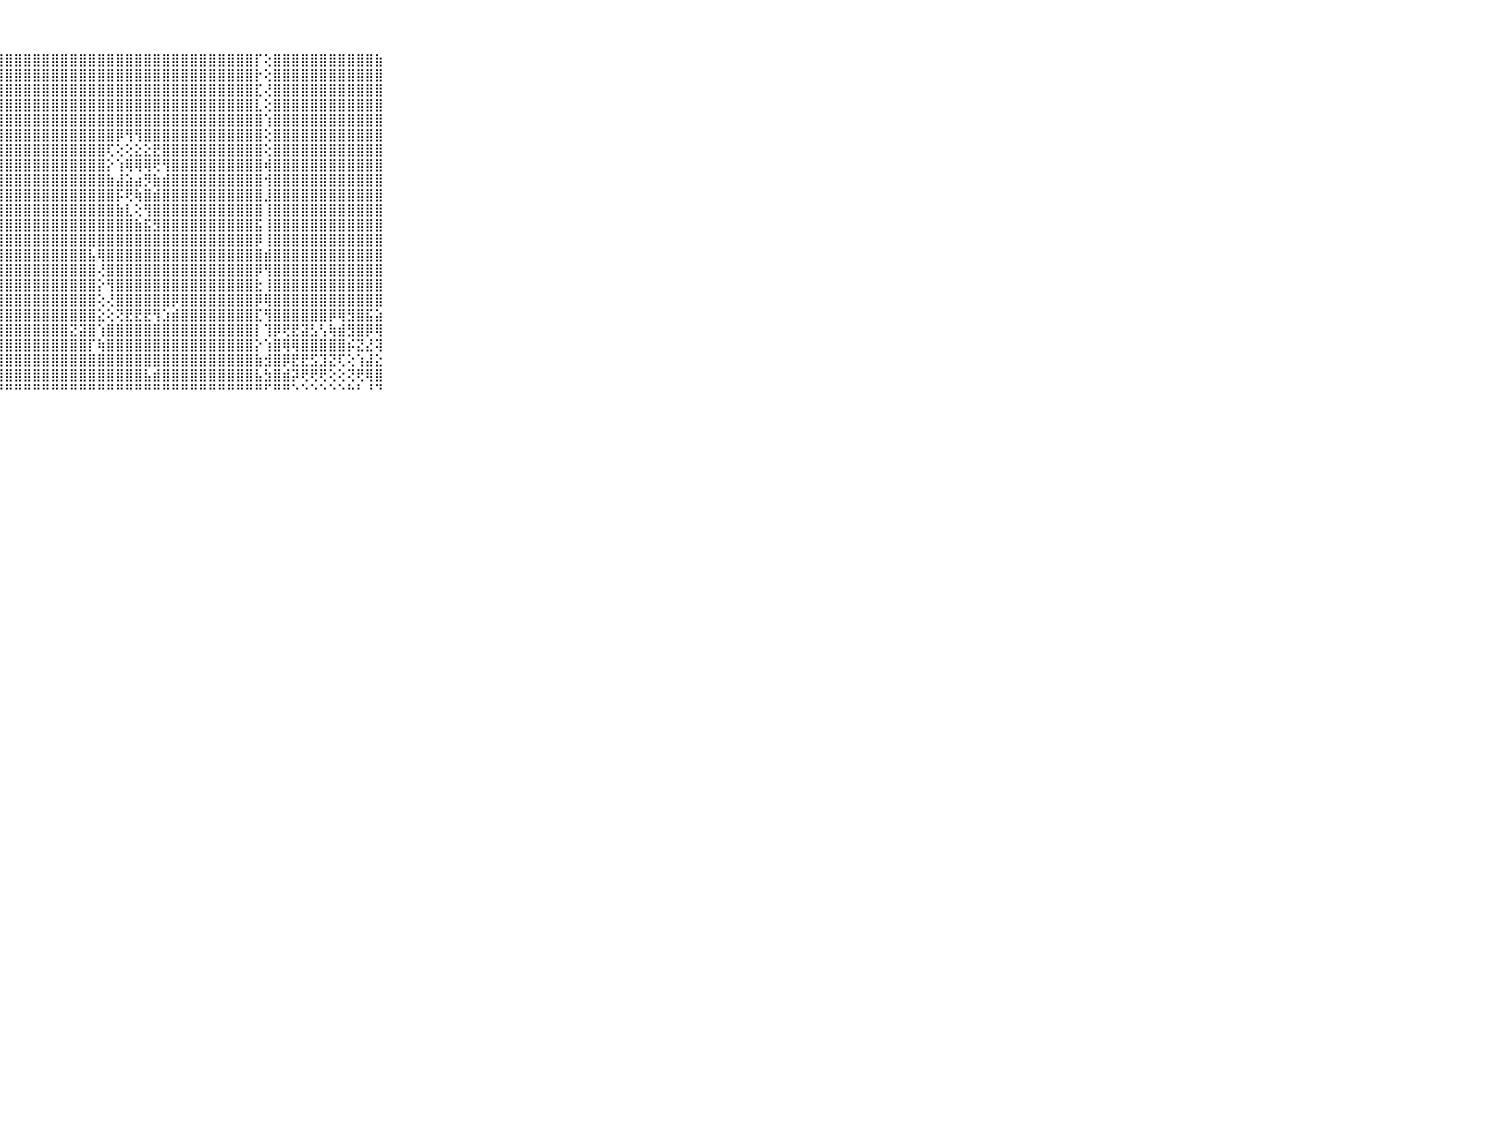

⠀⠀⠀⠀⠀⠀⠀⠀⠀⠀⠀⣿⣿⣿⣿⣿⣿⣿⣿⣿⣿⣿⣿⣿⣿⣿⣿⣿⣿⣿⣿⣿⣿⣿⣿⣿⣿⣿⣿⣿⣿⣿⣿⣿⣿⣿⣿⣿⣿⣿⣿⣿⣿⣿⣿⡏⢕⣿⣿⣿⣿⣿⣿⣿⣿⣿⣿⣿⣷⠀⠀⠀⠀⠀⠀⠀⠀⠀⠀⠀⠀
⠀⠀⠀⠀⠀⠀⠀⠀⠀⠀⠀⣿⣿⣿⣿⣿⣿⣿⣿⣿⣿⣿⣿⣿⣿⣿⣿⣿⣿⣿⣿⣿⣿⣿⣿⣿⣿⣿⣿⣿⣿⣿⣿⣿⣿⣿⣿⣿⣿⣿⣿⣿⣿⣿⣿⡗⢕⣿⣿⣿⣿⣿⣿⣿⣿⣿⣿⣿⣿⠀⠀⠀⠀⠀⠀⠀⠀⠀⠀⠀⠀
⠀⠀⠀⠀⠀⠀⠀⠀⠀⠀⠀⣿⣿⣿⣿⣿⣿⣿⣿⣿⣿⣿⣿⣿⣿⣿⣿⣿⣿⣿⣿⣿⣿⣿⣿⣿⣿⣿⣿⣿⣿⣿⣿⣿⣿⣿⣿⣿⣿⣿⣿⣿⣿⣿⣿⣏⢜⣿⣿⣿⣿⣿⣿⣿⣿⣿⣿⣿⣿⠀⠀⠀⠀⠀⠀⠀⠀⠀⠀⠀⠀
⠀⠀⠀⠀⠀⠀⠀⠀⠀⠀⠀⣿⣿⣿⣿⣿⣿⣿⣿⣿⣿⣿⣿⣿⣿⣿⣿⣿⣿⣿⣿⣿⣿⣿⣿⣿⣿⣿⣿⣿⣿⣿⣿⣿⣿⣿⣿⣿⣿⣿⣿⣿⣿⣿⣿⣇⢕⣿⣿⣿⣿⣿⣿⣿⣿⣿⣿⣿⣿⠀⠀⠀⠀⠀⠀⠀⠀⠀⠀⠀⠀
⠀⠀⠀⠀⠀⠀⠀⠀⠀⠀⠀⣿⣿⣿⣿⣿⣿⣿⣿⣿⣿⣿⣿⣿⣿⣿⣿⣿⣿⣿⣿⣿⣿⣿⣿⣿⣿⣿⣿⣿⣿⣿⣿⣿⣿⣿⣿⣿⣿⣿⣿⣿⣿⣿⣿⣿⢱⣿⣿⣿⣿⣿⣿⣿⣿⣿⣿⣿⣿⠀⠀⠀⠀⠀⠀⠀⠀⠀⠀⠀⠀
⠀⠀⠀⠀⠀⠀⠀⠀⠀⠀⠀⣿⣿⣿⣿⣿⣿⣿⣿⣿⣿⣿⣿⣿⣿⣿⣿⣿⣿⣿⣿⣿⣿⣿⣿⣿⣿⣿⣿⣿⡿⢻⢻⣿⣿⣿⣿⣿⣿⣿⣿⣿⣿⣿⣿⣿⢕⣿⣿⣿⣿⣿⣿⣿⣿⣿⣿⣿⣿⠀⠀⠀⠀⠀⠀⠀⠀⠀⠀⠀⠀
⠀⠀⠀⠀⠀⠀⠀⠀⠀⠀⠀⣿⣿⣿⣿⣿⣿⣿⣿⣿⣿⣿⣿⣿⣿⣿⣿⣿⣿⣿⣿⣿⣿⣿⣿⣿⣿⣿⣿⢏⢕⢕⣕⣕⣟⣿⣿⣿⣿⣿⣿⣿⣿⣿⣿⣿⢕⣿⣿⣿⣿⣿⣿⣿⣿⣿⣿⣿⣿⠀⠀⠀⠀⠀⠀⠀⠀⠀⠀⠀⠀
⠀⠀⠀⠀⠀⠀⠀⠀⠀⠀⠀⣿⣿⣿⣿⣿⣿⣿⣿⣿⣿⣿⣿⣿⣿⣿⣿⣿⣿⣿⣿⣿⣿⣿⣿⣿⣿⣿⣿⡕⢱⢿⢿⢿⢟⢻⣿⣿⣿⣿⣿⣿⣿⣿⣿⣿⢾⣿⣿⣿⣿⣿⣿⣿⣿⣿⣿⣿⣿⠀⠀⠀⠀⠀⠀⠀⠀⠀⠀⠀⠀
⠀⠀⠀⠀⠀⠀⠀⠀⠀⠀⠀⣿⣿⣿⣿⣿⣿⣿⣿⣿⣿⣿⣿⣿⣿⣿⣿⣿⣿⣿⣿⣿⣿⣿⣿⣿⣿⣿⣿⣷⣼⣵⣴⡻⣷⣾⣿⣿⣿⣿⣿⣿⣿⣿⣿⣿⢺⣿⣿⣿⣿⣿⣿⣿⣿⣿⣿⣿⣿⠀⠀⠀⠀⠀⠀⠀⠀⠀⠀⠀⠀
⠀⠀⠀⠀⠀⠀⠀⠀⠀⠀⠀⣿⣿⣿⣿⣿⣿⣿⣿⣿⣿⣿⣿⣿⣿⣿⣿⣿⣿⣿⣿⣿⣿⣿⣿⣿⣿⣿⣿⣿⡯⢟⢷⣿⣾⣿⣿⣿⣿⣿⣿⣿⣿⣿⣿⣿⣸⣿⣿⣿⣿⣿⣿⣿⣿⣿⣿⣿⣿⠀⠀⠀⠀⠀⠀⠀⠀⠀⠀⠀⠀
⠀⠀⠀⠀⠀⠀⠀⠀⠀⠀⠀⣿⣿⣿⣿⣿⣿⣿⣿⣿⣿⣿⣿⣿⣿⣿⣿⣿⣿⣿⣿⣿⣿⣿⣿⣿⣿⣿⣿⣿⣷⣇⢕⢻⣿⣿⣿⣿⣿⣿⣿⣿⣿⣿⣿⣿⢸⣿⣿⣿⣿⣿⣿⣿⣿⣿⣿⣿⣿⠀⠀⠀⠀⠀⠀⠀⠀⠀⠀⠀⠀
⠀⠀⠀⠀⠀⠀⠀⠀⠀⠀⠀⣿⣿⣿⣿⣿⣿⣿⣿⣿⣿⣿⣿⣿⣿⣿⣿⣿⣿⣿⣿⣿⣿⣿⣿⣿⣿⣿⣿⣿⣿⣿⣷⣯⣻⣿⣿⣿⣿⣿⣿⣿⣿⣿⣿⣯⢸⣿⣿⣿⣿⣿⣿⣿⣿⣿⣿⣿⣿⠀⠀⠀⠀⠀⠀⠀⠀⠀⠀⠀⠀
⠀⠀⠀⠀⠀⠀⠀⠀⠀⠀⠀⣿⣿⣿⣿⣿⣿⣿⣿⣿⣿⣿⣿⣿⣿⣿⣿⣿⣿⣿⣿⣿⣿⣿⣿⣿⣿⣿⣿⣿⣿⣿⣿⣿⣿⣿⣿⣿⣿⣿⣿⣿⣿⣿⣿⡿⢸⣿⣿⣿⣿⣿⣿⣿⣿⣿⣿⣿⣿⠀⠀⠀⠀⠀⠀⠀⠀⠀⠀⠀⠀
⠀⠀⠀⠀⠀⠀⠀⠀⠀⠀⠀⣿⣿⣿⣿⣿⣿⣿⣿⣿⣿⣿⣿⣿⣿⣿⣿⣿⣿⣿⣿⣿⣿⣿⣿⣿⣿⣧⢿⣿⣿⣿⣿⣿⣿⣿⣿⣿⣿⣿⣿⣿⣿⣿⣿⣿⣾⣿⣿⣿⣿⣿⣿⣿⣿⣿⣿⣿⣿⠀⠀⠀⠀⠀⠀⠀⠀⠀⠀⠀⠀
⠀⠀⠀⠀⠀⠀⠀⠀⠀⠀⠀⣿⣿⣿⣿⣿⣿⣿⣿⣿⣿⣿⣿⣿⣿⣿⣿⣿⣿⣿⣿⣿⣿⣿⣿⣿⣿⣿⢜⣿⣿⣿⣿⣿⣿⣿⣿⣿⣿⣿⣿⣿⣿⣿⣿⡿⢻⣿⣿⣿⣿⣿⣿⣿⣿⣿⣿⣿⣿⠀⠀⠀⠀⠀⠀⠀⠀⠀⠀⠀⠀
⠀⠀⠀⠀⠀⠀⠀⠀⠀⠀⠀⣿⣿⣿⣿⣿⣿⣿⣿⣿⣿⣿⣿⣿⣿⣿⣿⣿⣿⣿⣿⣿⣿⣿⣿⣿⣿⣿⡕⢻⣿⣿⣿⣿⣿⣿⣿⣿⣿⣿⣿⣿⣿⣿⣿⣗⢸⣿⣿⣿⣿⣿⣿⣿⣿⣿⣿⣿⣿⠀⠀⠀⠀⠀⠀⠀⠀⠀⠀⠀⠀
⠀⠀⠀⠀⠀⠀⠀⠀⠀⠀⠀⣿⣿⣿⣿⣿⣿⣿⣿⣿⣿⣿⣿⣿⣿⣿⣿⣿⣿⣿⣿⣿⣿⣿⣿⣿⣿⣿⢕⢜⣿⣿⣿⣿⣿⣿⡿⣿⣿⣿⣿⣿⣿⣿⣿⡿⢿⣿⣿⣿⣿⣿⣿⣿⣿⣿⣿⣿⣿⠀⠀⠀⠀⠀⠀⠀⠀⠀⠀⠀⠀
⠀⠀⠀⠀⠀⠀⠀⠀⠀⠀⠀⣿⣿⣿⣿⣿⣿⣿⣿⣿⣿⣿⣿⣿⣿⣿⣿⣿⣿⣿⣿⣿⣿⣿⣿⣿⣿⣿⣕⢕⢝⣟⣟⣟⢻⣱⣾⣿⣿⣿⣿⣿⣿⣿⣿⣏⢻⣿⣿⣿⣿⣿⣿⡿⢿⣻⣿⣯⣵⠀⠀⠀⠀⠀⠀⠀⠀⠀⠀⠀⠀
⠀⠀⠀⠀⠀⠀⠀⠀⠀⠀⠀⣿⣿⣿⣿⣿⣿⣿⣿⣿⣿⣿⣿⣿⣿⣿⣿⣿⣿⣿⣿⣿⣿⣿⣿⣝⣽⣿⢱⣿⣿⣿⣿⣿⣿⣿⣿⣿⣿⣿⣿⣿⣿⣿⣿⡇⢹⡿⢟⣟⣽⣣⢣⢷⣾⣻⣿⡿⢿⠀⠀⠀⠀⠀⠀⠀⠀⠀⠀⠀⠀
⠀⠀⠀⠀⠀⠀⠀⠀⠀⠀⠀⣿⣿⣿⣿⣿⣿⣿⣿⣿⣿⣿⣿⣿⣿⣿⣿⣿⣿⣿⣿⣿⣿⣿⣿⣿⣿⡏⢷⣿⣿⣿⣿⣿⣿⣿⣿⣿⣿⣿⣿⣿⣿⣿⣿⡕⢱⣿⢿⢿⣿⣿⣿⣿⣿⡮⣝⣜⢽⠀⠀⠀⠀⠀⠀⠀⠀⠀⠀⠀⠀
⠀⠀⠀⠀⠀⠀⠀⠀⠀⠀⠀⣿⣿⣿⣿⣿⣿⣿⣿⣿⣿⣿⣿⣿⣿⣿⣿⣿⣿⣿⣿⣿⣿⣿⣿⣿⣿⣿⣿⣿⣿⣿⣿⣿⣿⣿⣿⣿⣿⣿⣿⣿⣿⣿⣿⣷⣺⣿⡿⣟⣟⣫⣹⣝⢏⢕⢱⣼⣕⠀⠀⠀⠀⠀⠀⠀⠀⠀⠀⠀⠀
⠀⠀⠀⠀⠀⠀⠀⠀⠀⠀⠀⣿⣿⣿⣿⣿⣿⣿⣿⣿⣿⣿⣿⣿⣿⣿⣿⣿⣿⣿⣿⣿⣿⣿⣿⣿⣿⣿⣿⣿⣿⣿⣿⣧⣾⣿⣿⣿⣿⣿⣿⣿⣿⣿⣿⣧⣳⣿⣾⡽⢟⢟⢟⢕⢕⢝⢟⢿⣿⠀⠀⠀⠀⠀⠀⠀⠀⠀⠀⠀⠀
⠀⠀⠀⠀⠀⠀⠀⠀⠀⠀⠀⠛⠛⠛⠛⠛⠛⠛⠛⠛⠛⠛⠛⠛⠛⠛⠛⠛⠛⠛⠛⠛⠛⠛⠛⠛⠛⠛⠛⠛⠛⠛⠛⠛⠛⠛⠛⠛⠛⠛⠛⠛⠛⠛⠛⠛⠋⠛⠛⠑⠑⠑⠑⠑⠑⠓⠃⠘⠙⠀⠀⠀⠀⠀⠀⠀⠀⠀⠀⠀⠀